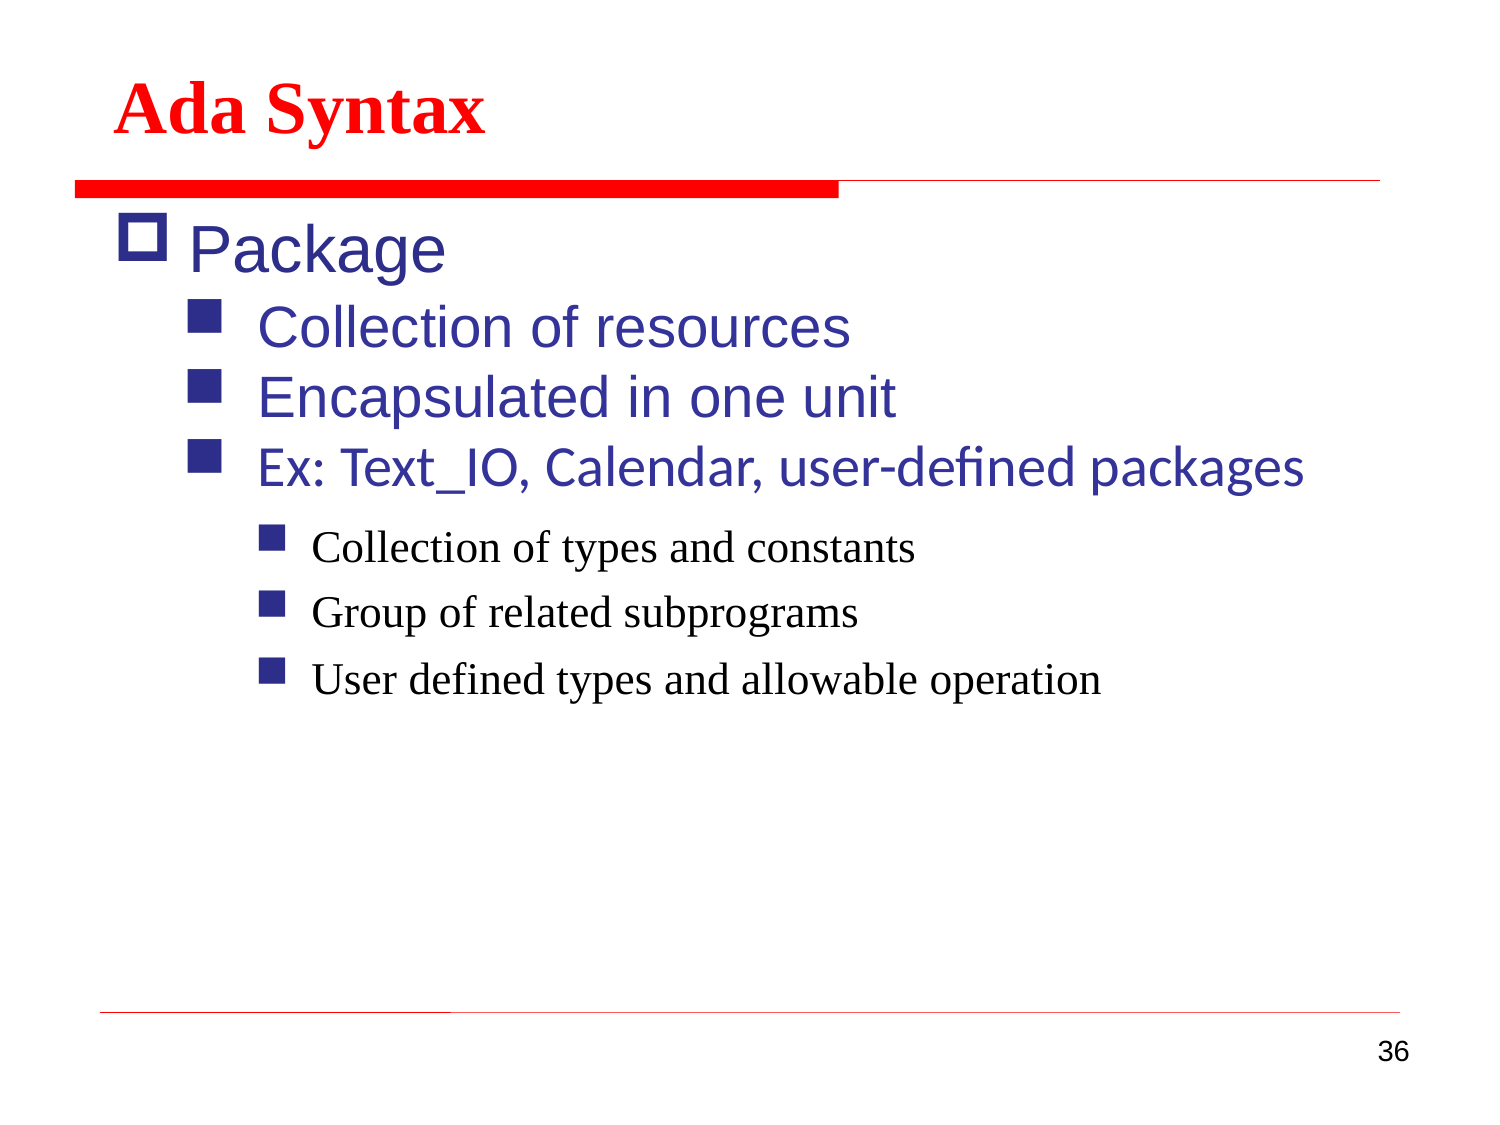

Ada Syntax
Package
Collection of resources
Encapsulated in one unit
Ex: Text_IO, Calendar, user-defined packages

Collection of types and constants

Group of related subprograms

User defined types and allowable operation
36